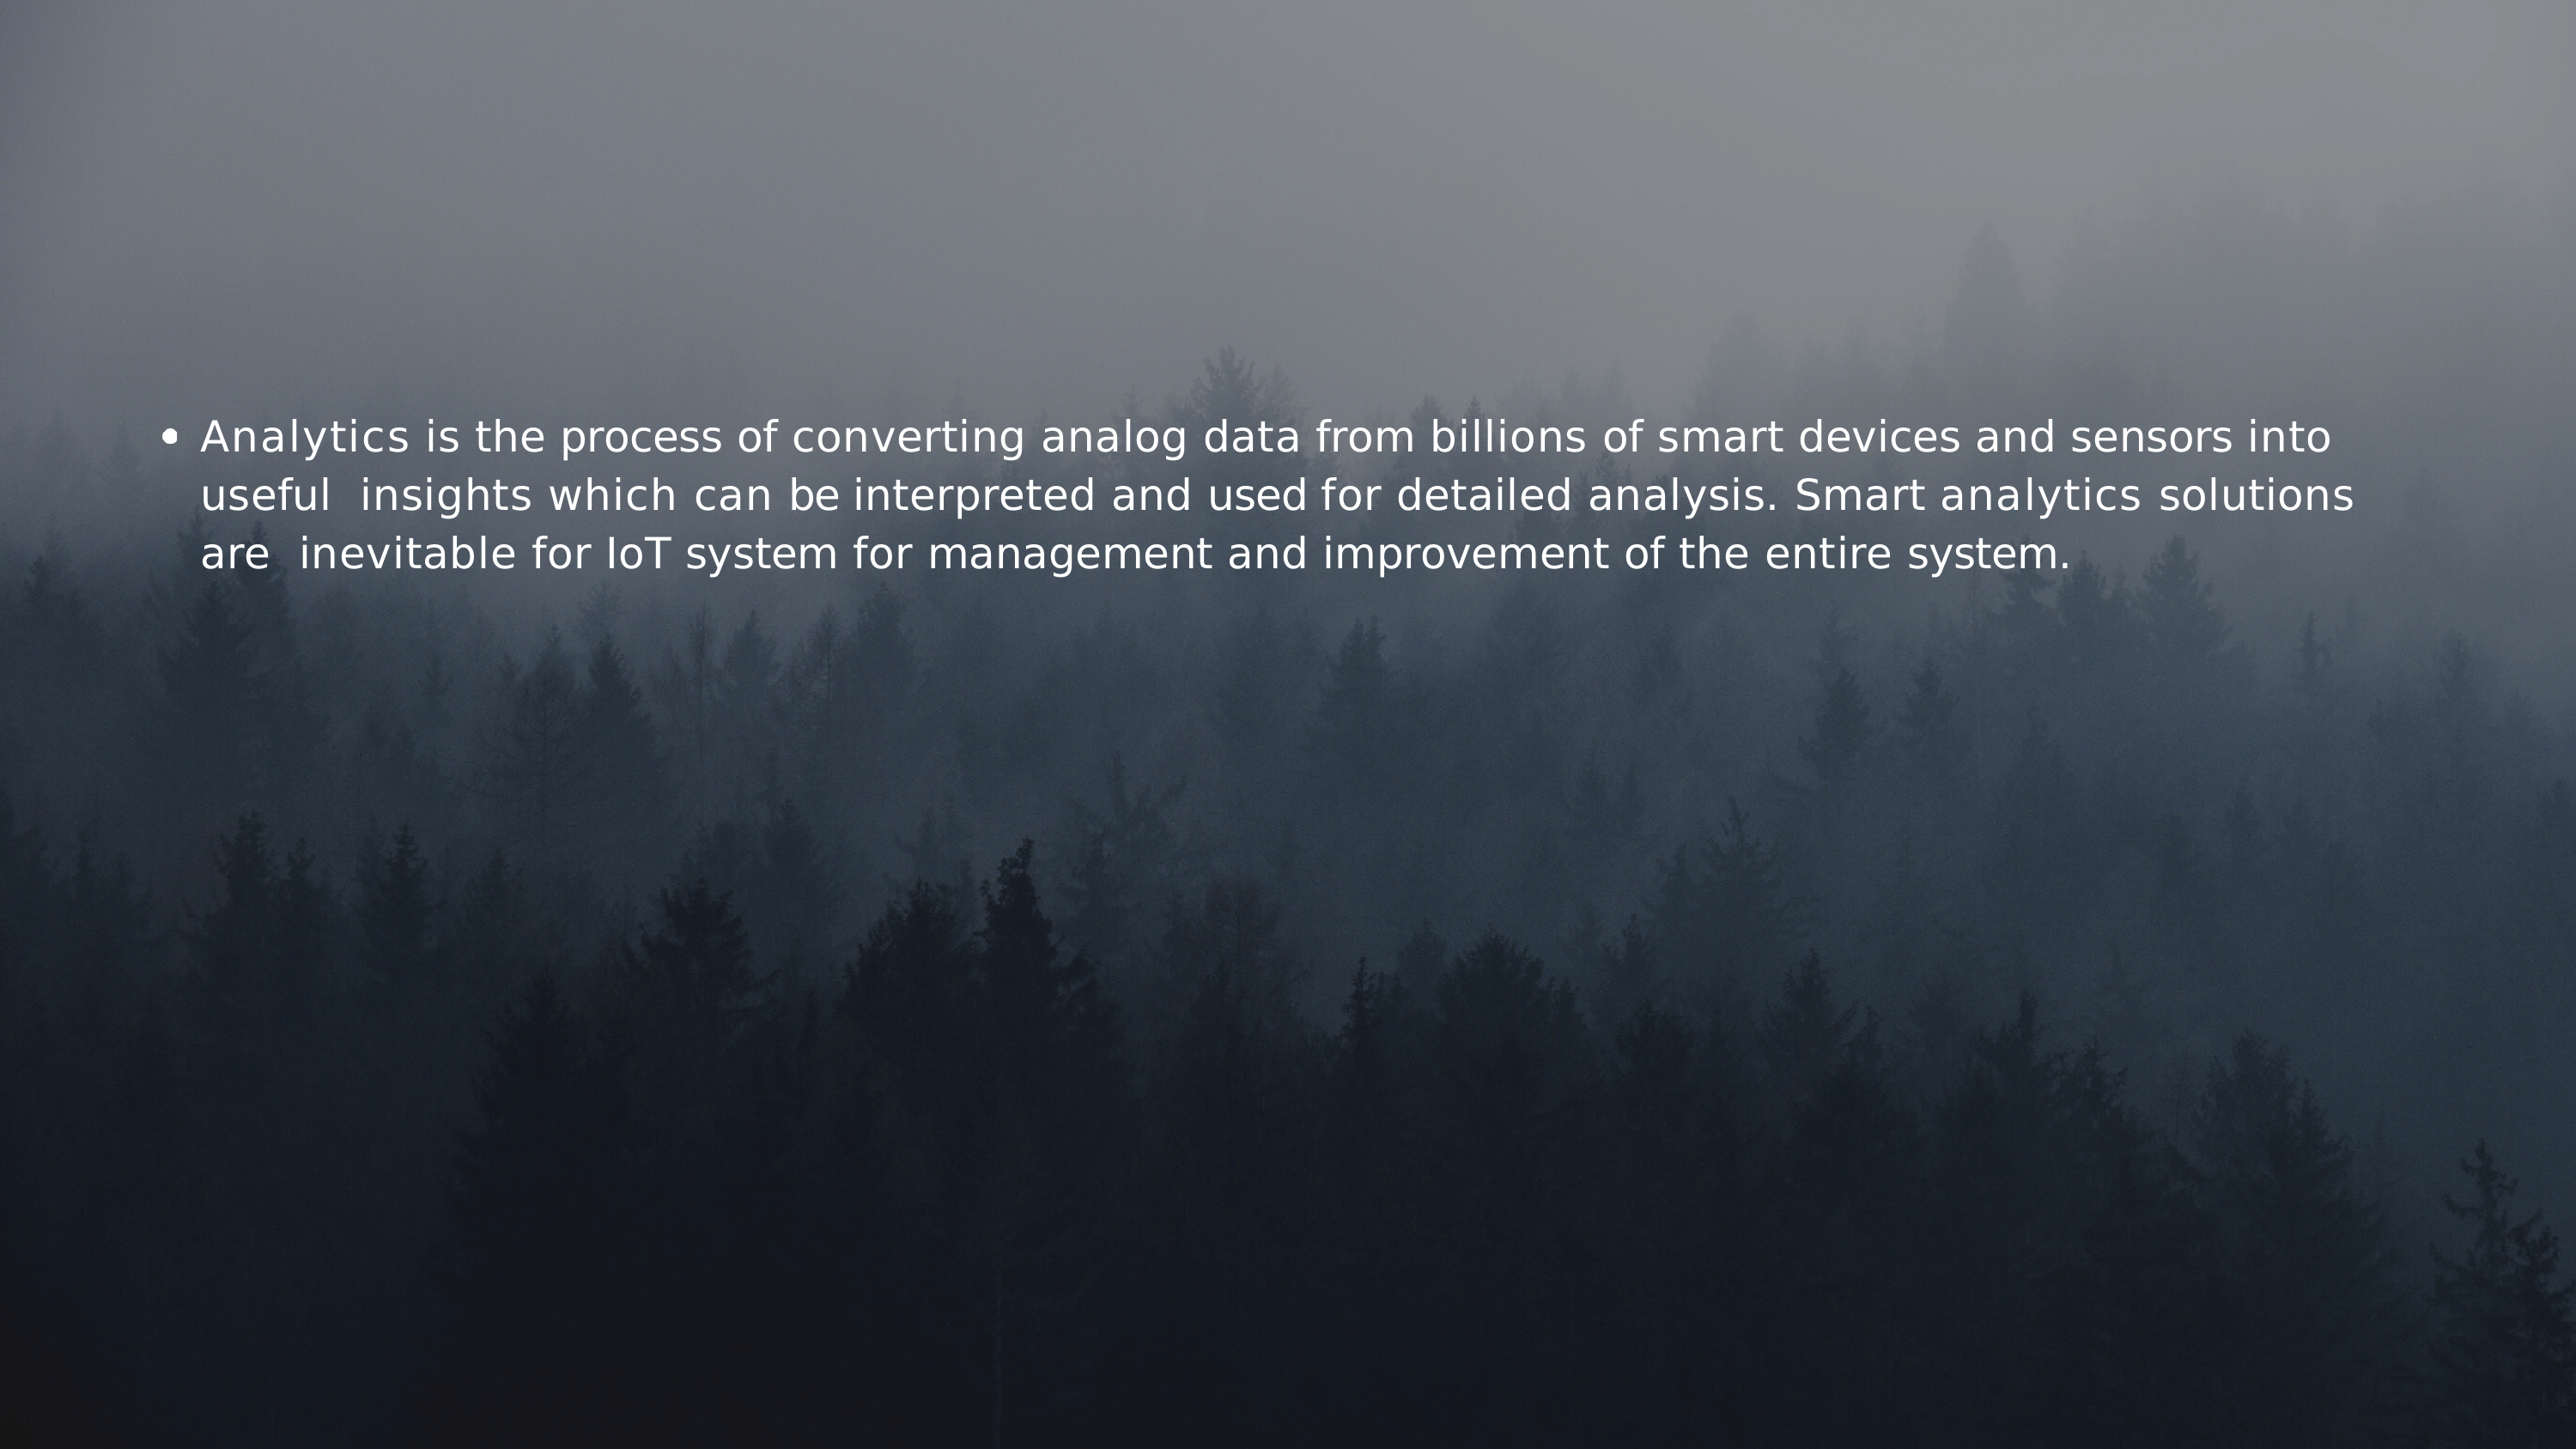

Analytics is the process of converting analog data from billions of smart devices and sensors into useful  insights which can be interpreted and used for detailed analysis. Smart analytics solutions are  inevitable for IoT system for management and improvement of the entire system.